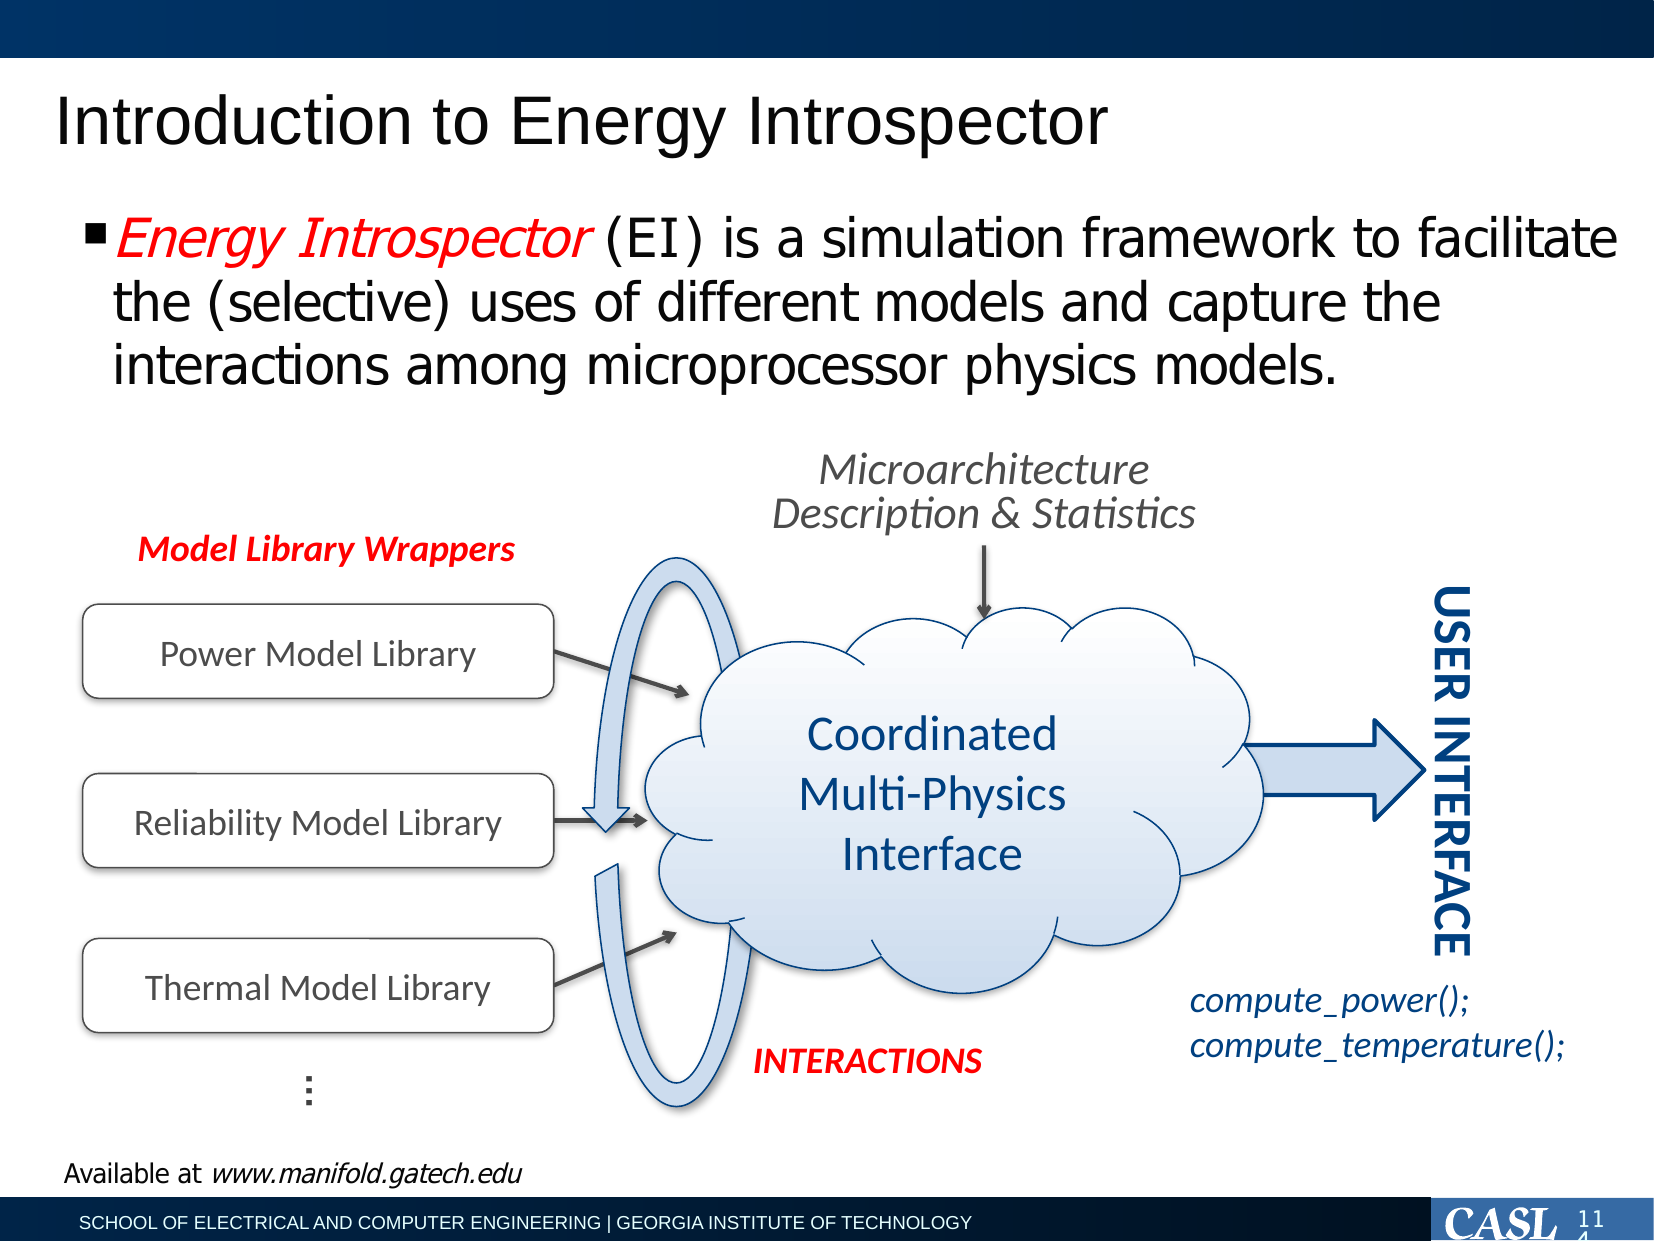

Introduction to Energy Introspector
Energy Introspector (EI) is a simulation framework to facilitate the (selective) uses of different models and capture the interactions among microprocessor physics models.
Microarchitecture
Description & Statistics
Model Library Wrappers

Power Model Library
Coordinated Multi-Physics Interface

USER INTERFACE
Reliability Model Library
Thermal Model Library
compute_power();
compute_temperature();
INTERACTIONS
…
Available at www.manifold.gatech.edu
114